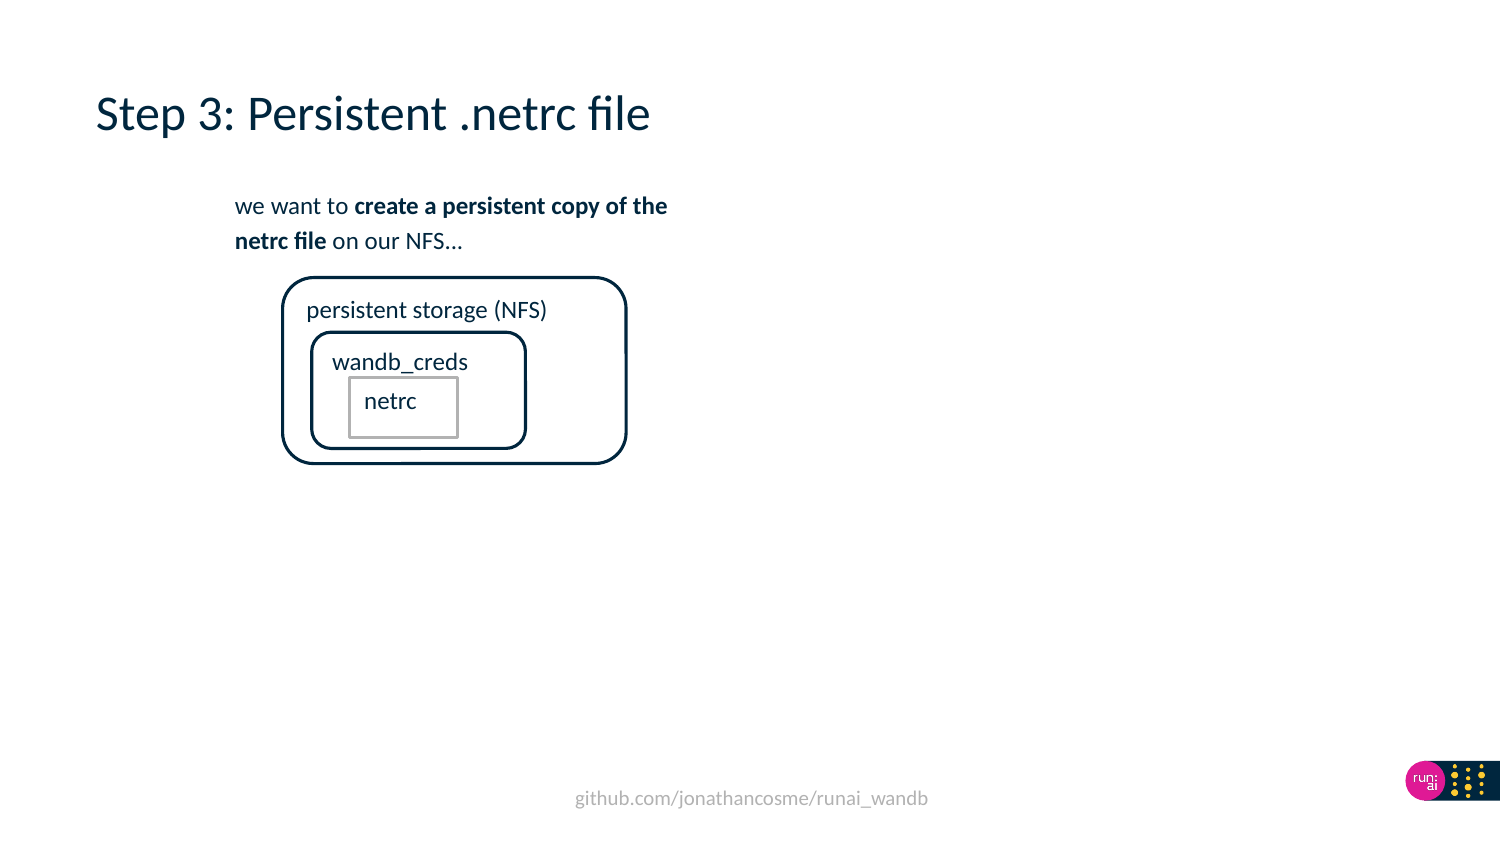

# Step 3: Persistent .netrc file
we want to create a persistent copy of the netrc file on our NFS...
persistent storage (NFS)
wandb_creds
netrc